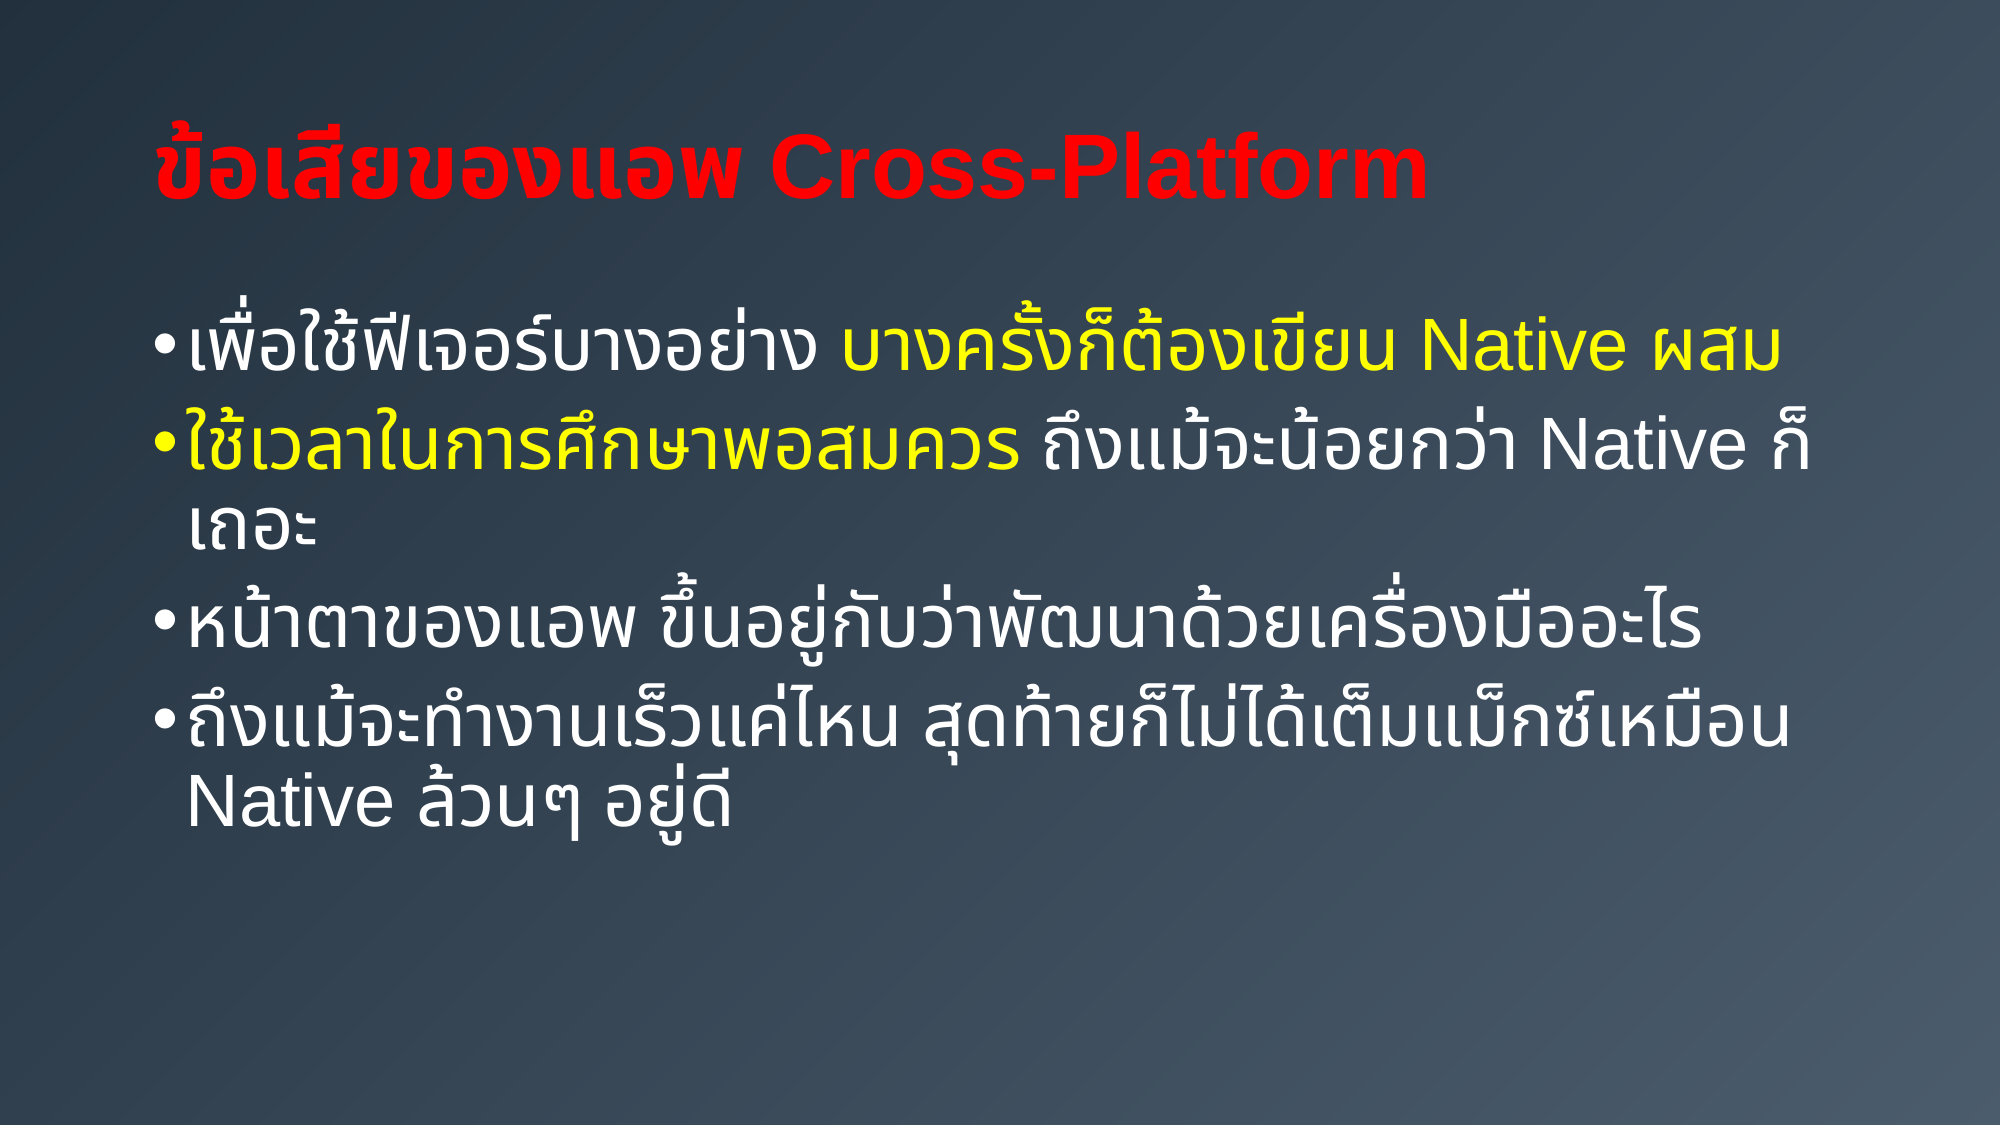

# ข้อเสียของแอพ Cross-Platform
เพื่อใช้ฟีเจอร์บางอย่าง บางครั้งก็ต้องเขียน Native ผสม
ใช้เวลาในการศึกษาพอสมควร ถึงแม้จะน้อยกว่า Native ก็เถอะ
หน้าตาของแอพ ขึ้นอยู่กับว่าพัฒนาด้วยเครื่องมืออะไร
ถึงแม้จะทำงานเร็วแค่ไหน สุดท้ายก็ไม่ได้เต็มแม็กซ์เหมือน
Native ล้วนๆ อยู่ดี